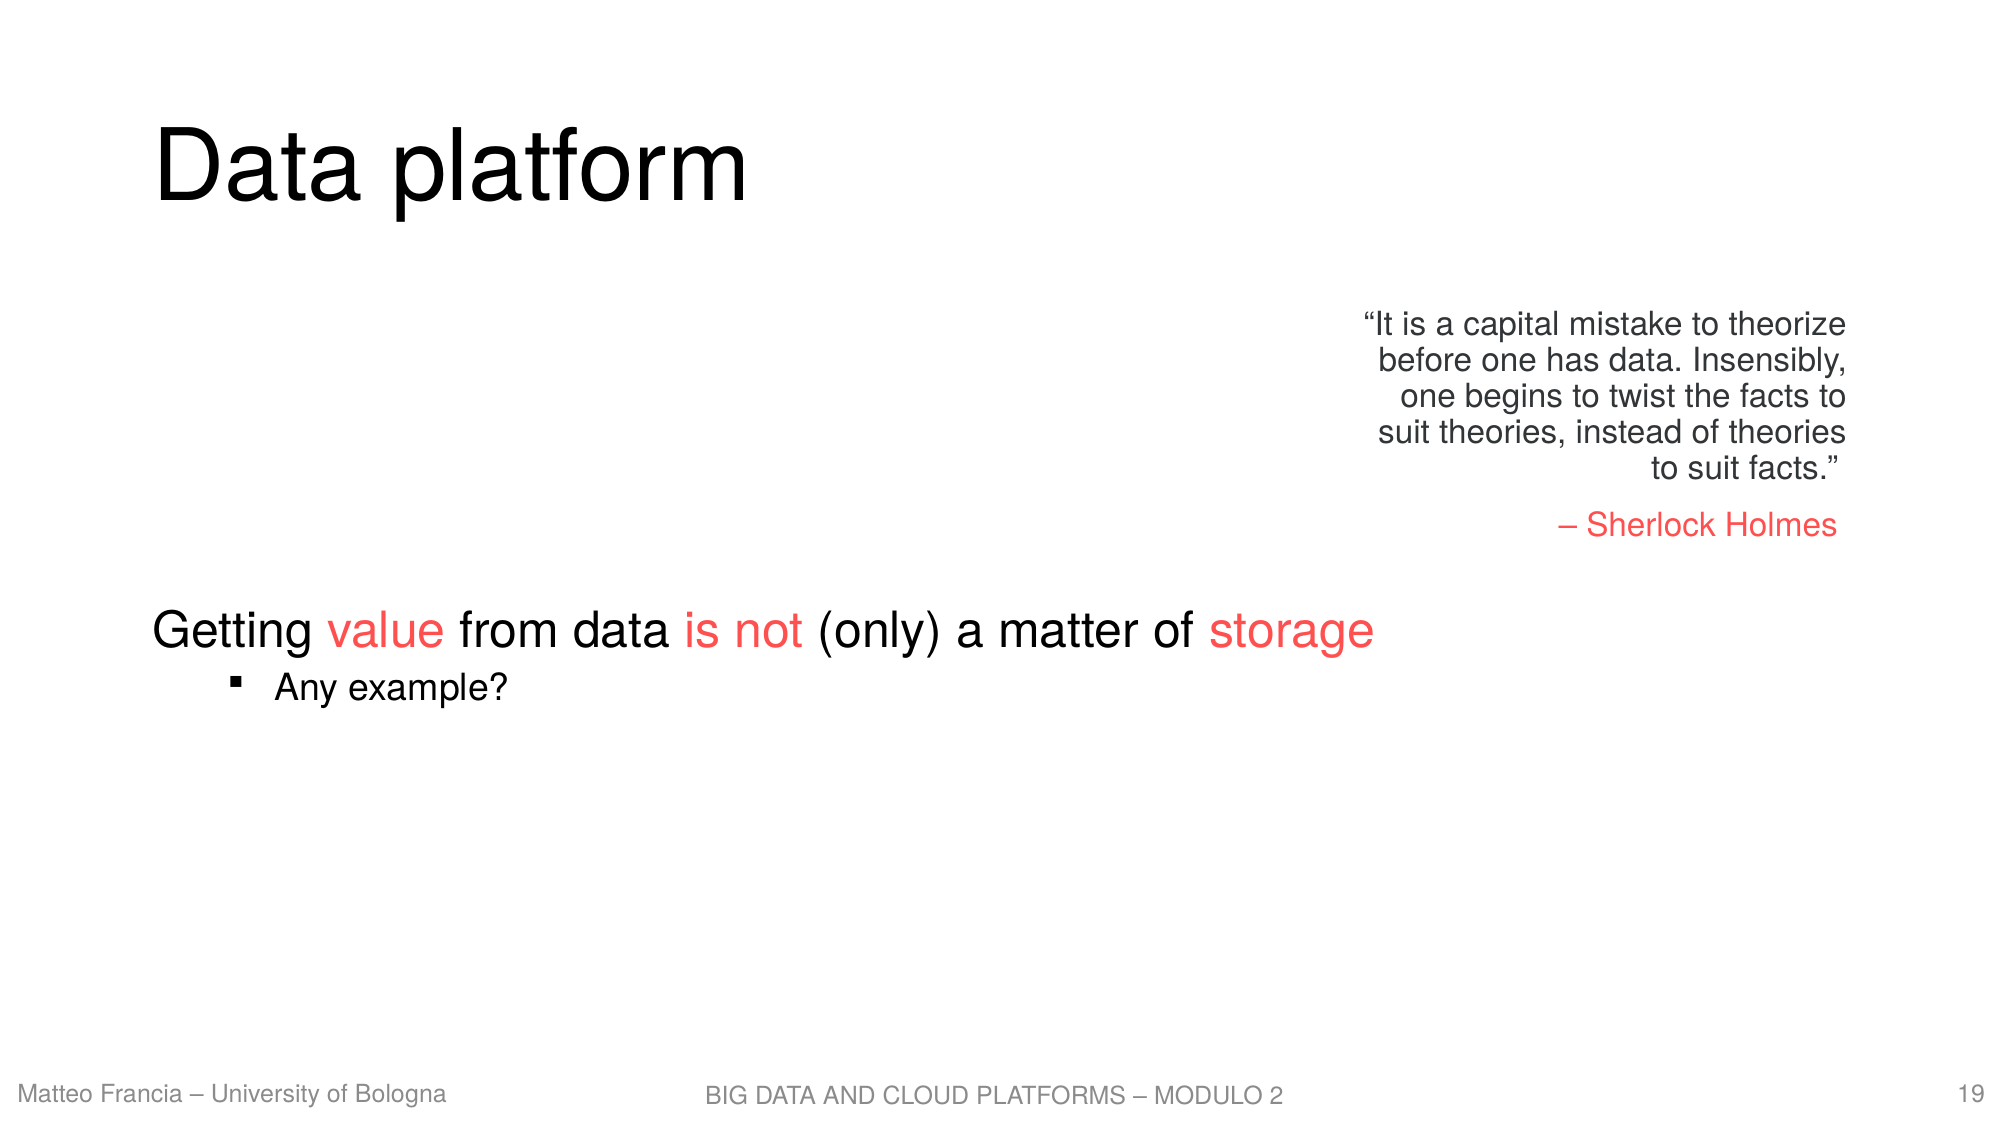

# Data platform
Getting value from data is not (only) a matter of storage
Any example?
“It is a capital mistake to theorize before one has data. Insensibly, one begins to twist the facts to suit theories, instead of theories to suit facts.”
– Sherlock Holmes

19
Matteo Francia – University of Bologna